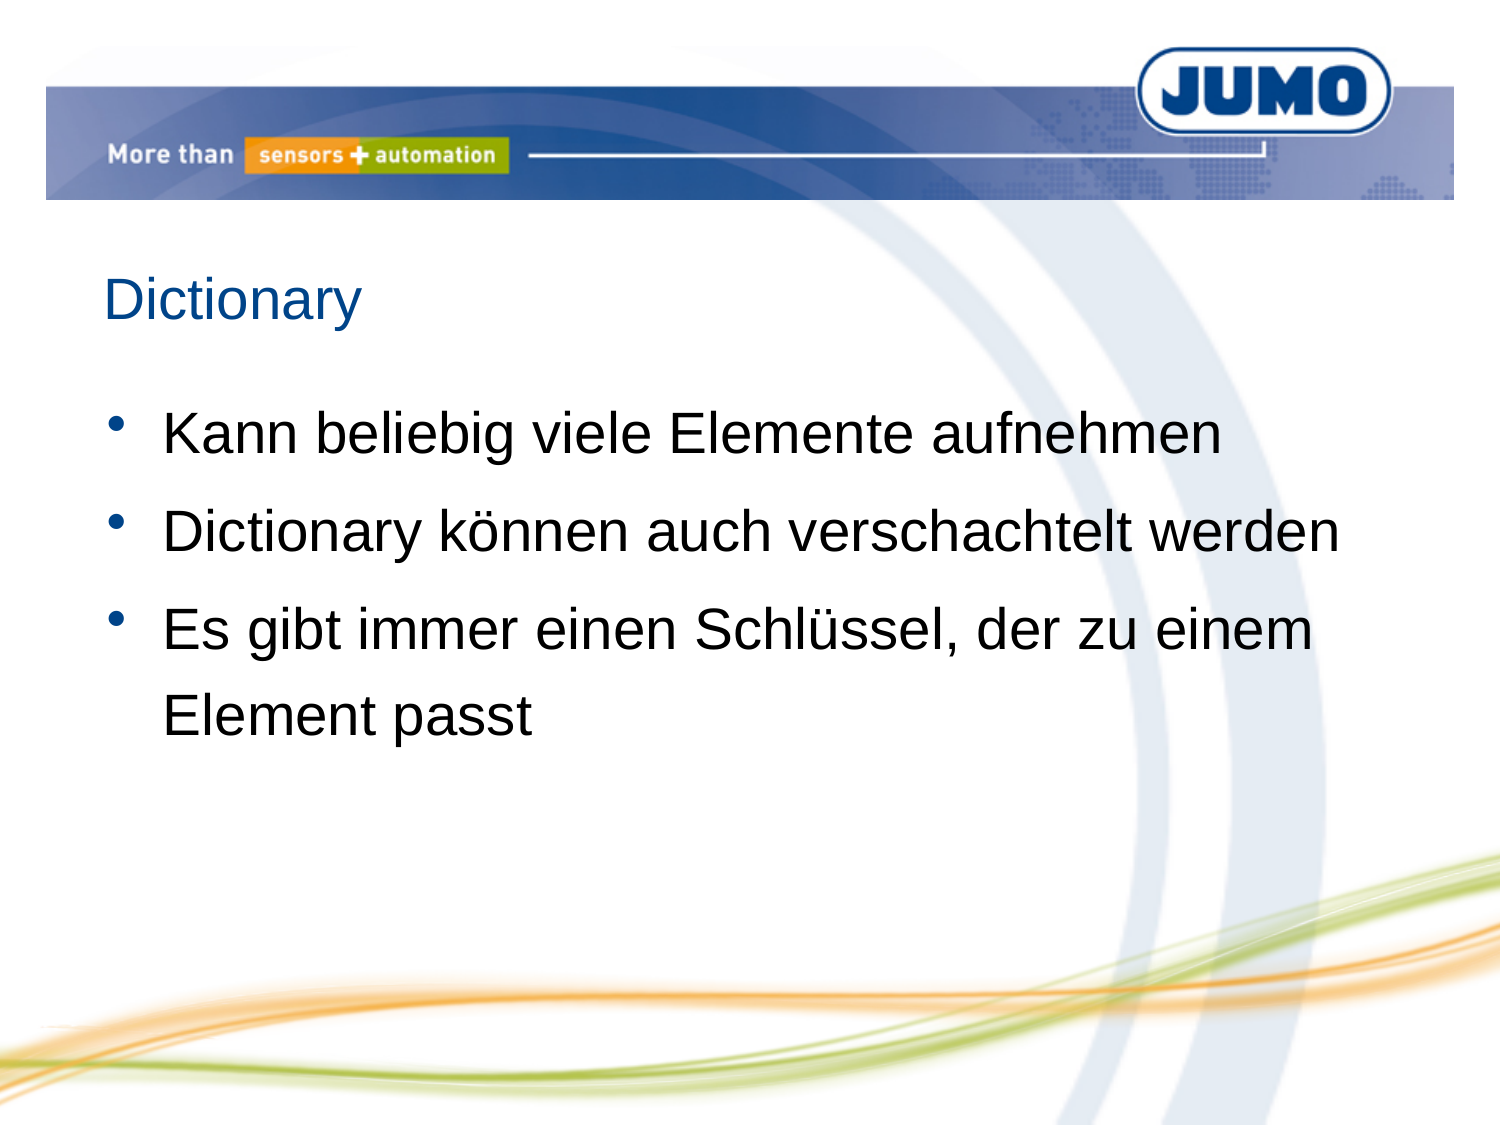

# Dictionary
Kann beliebig viele Elemente aufnehmen
Dictionary können auch verschachtelt werden
Es gibt immer einen Schlüssel, der zu einem Element passt